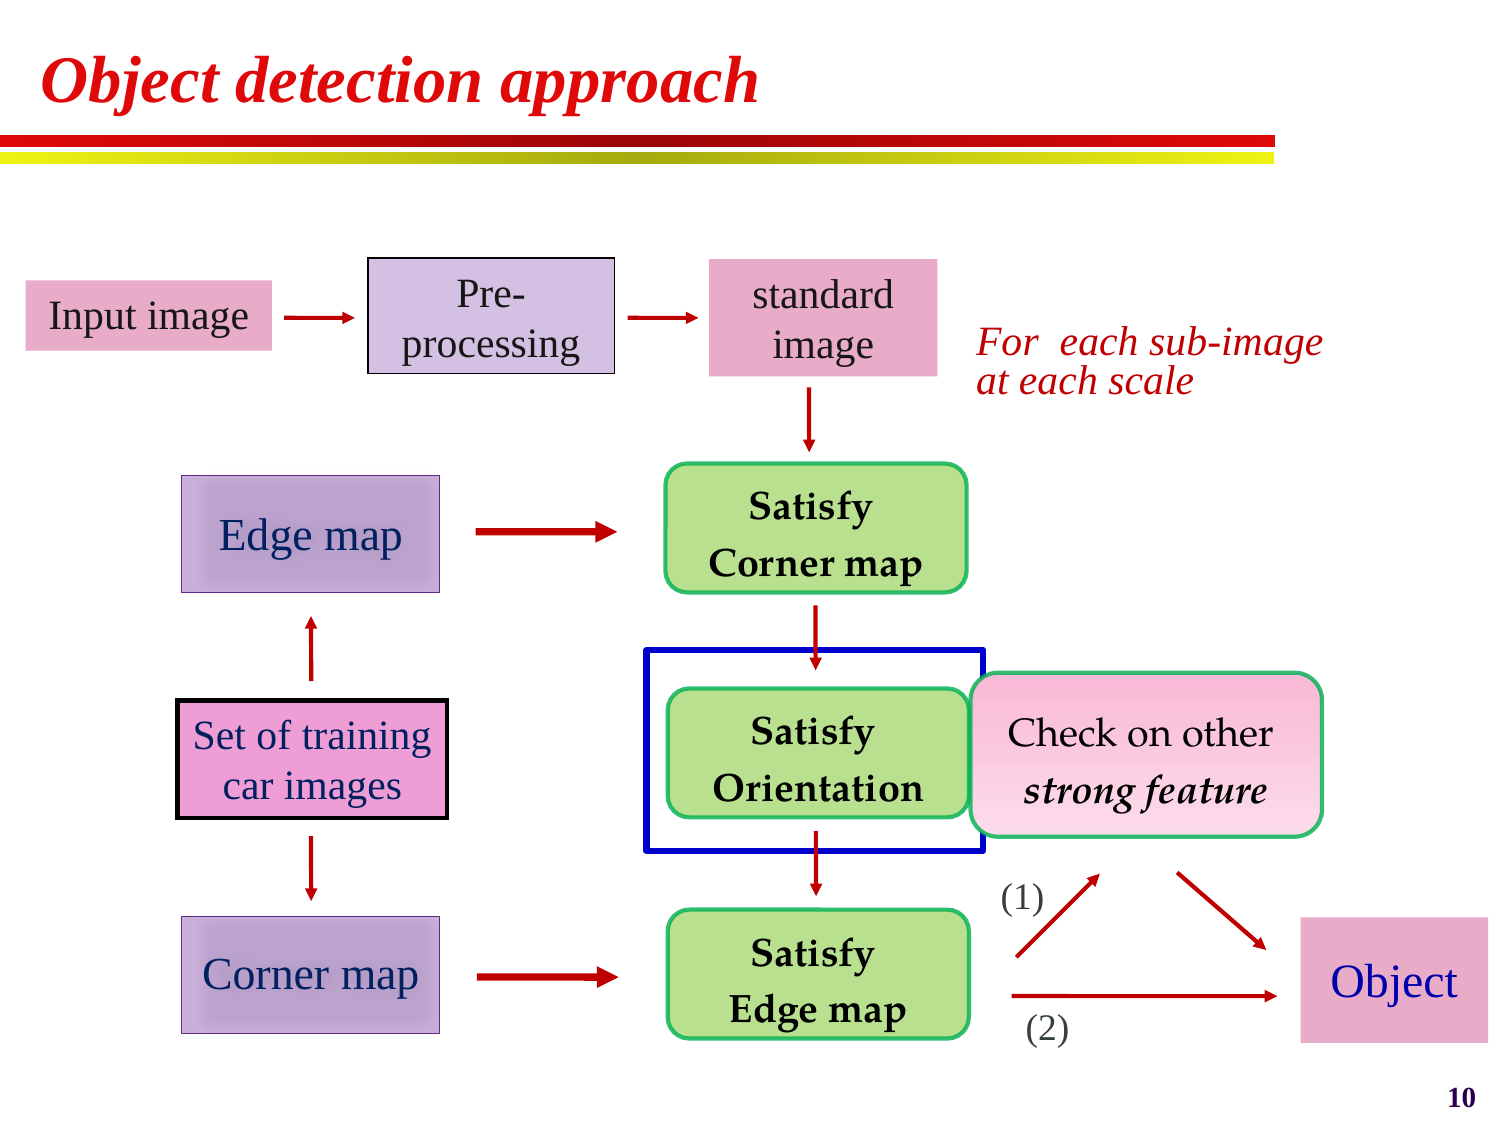

# Object detection approach
Pre-processing
standard image
Input image

Satisfy
Corner map
Satisfy
Orientation

Satisfy
Edge map

Object

Check on other
strong feature
(1)

(2)

Edge map

Set of training car images

Corner map

For  each sub-image at each scale

10